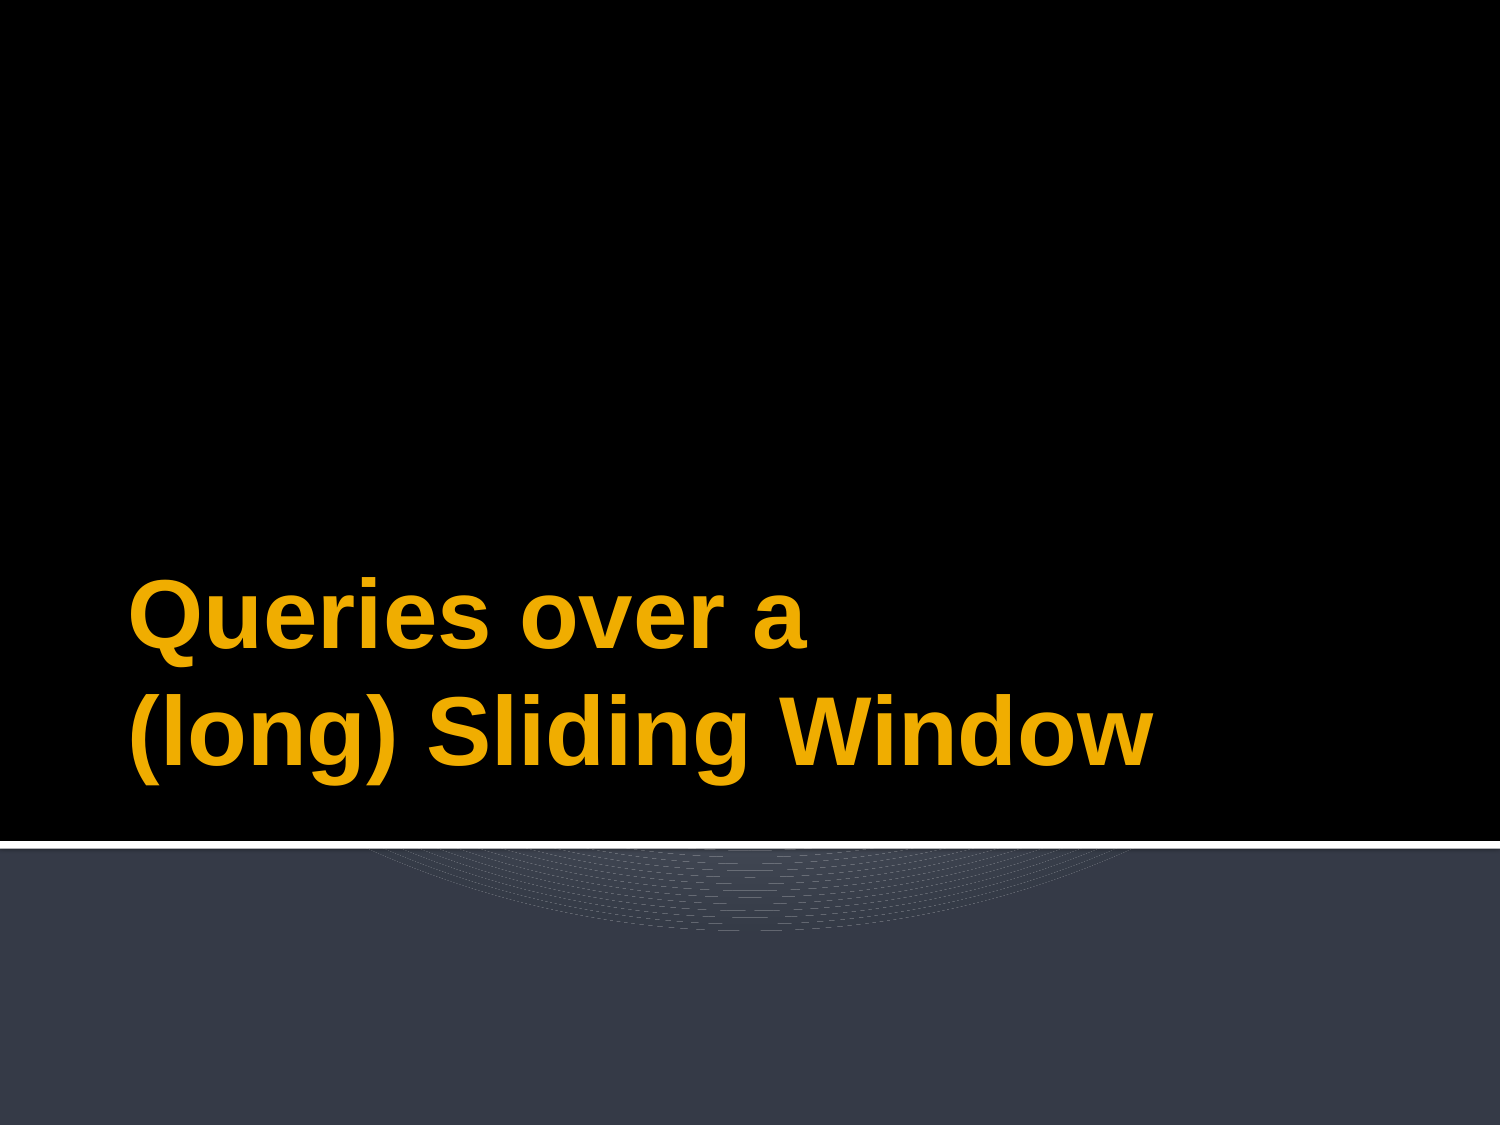

# Queries over a (long) Sliding Window